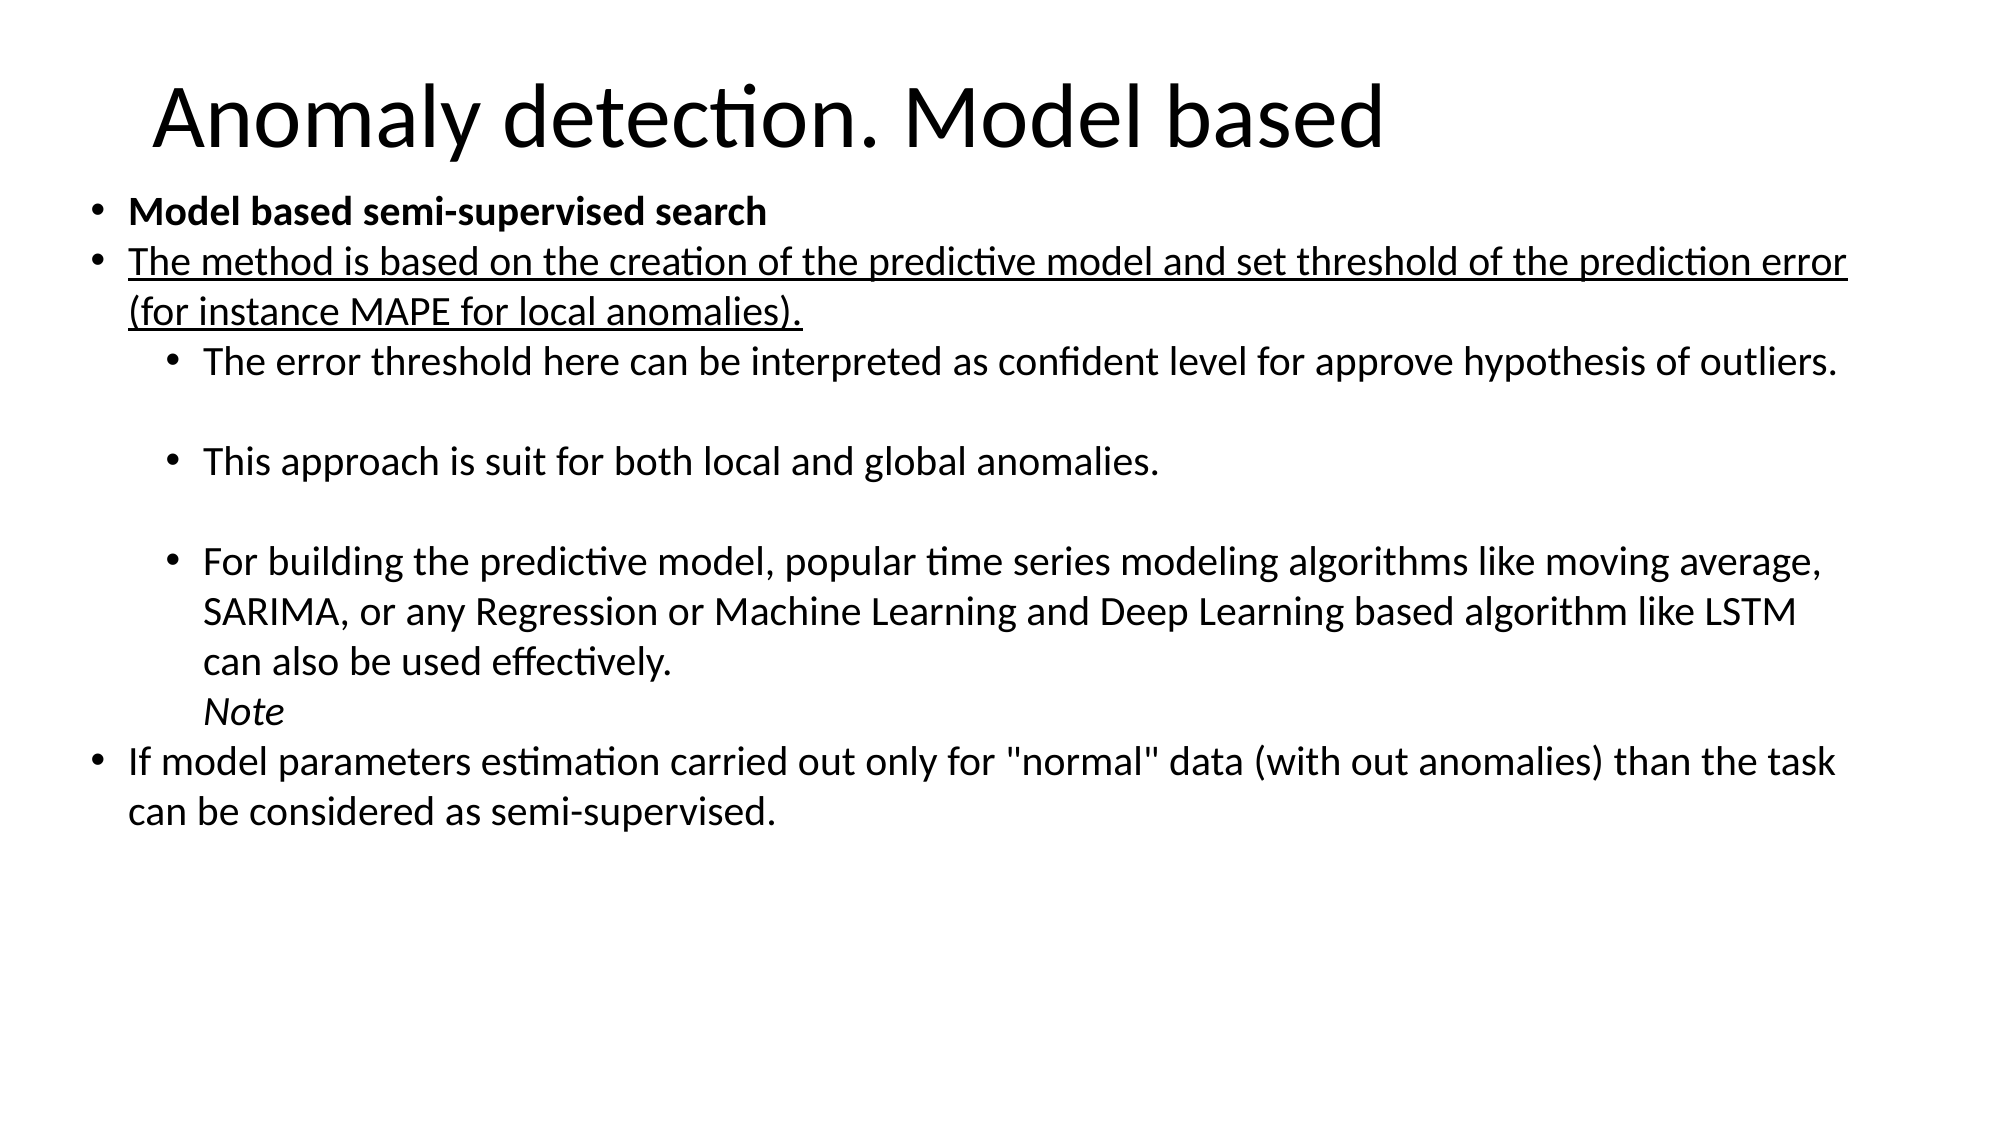

# Anomaly detection. Model based

Model based semi-supervised search
The method is based on the creation of the predictive model and set threshold of the prediction error (for instance MAPE for local anomalies).
The error threshold here can be interpreted as confident level for approve hypothesis of outliers.
This approach is suit for both local and global anomalies.
For building the predictive model, popular time series modeling algorithms like moving average, SARIMA, or any Regression or Machine Learning and Deep Learning based algorithm like LSTM can also be used effectively.
Note
If model parameters estimation carried out only for "normal" data (with out anomalies) than the task can be considered as semi-supervised.